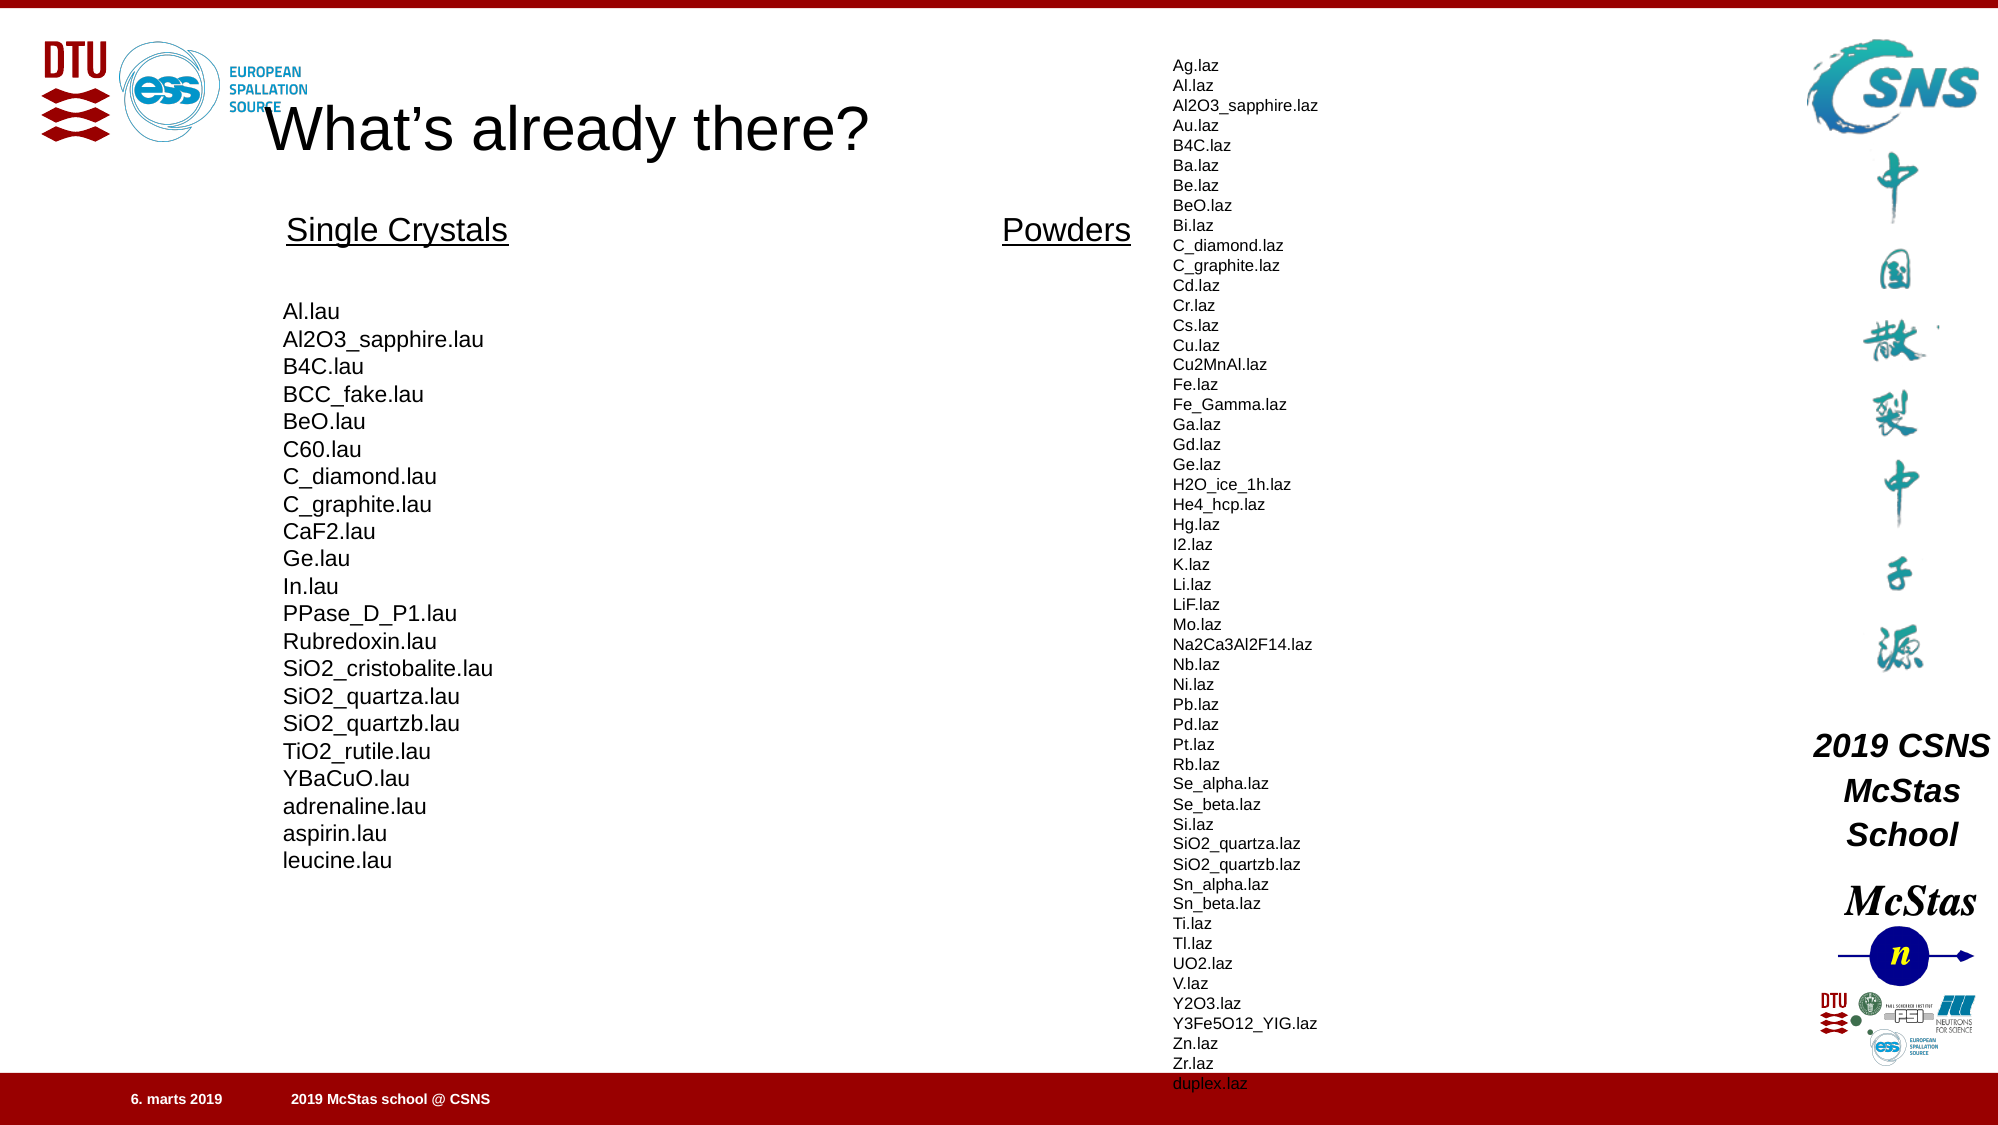

Ag.laz
Al.laz
Al2O3_sapphire.laz
Au.laz
B4C.laz
Ba.laz
Be.laz
BeO.laz
Bi.laz
C_diamond.laz
C_graphite.laz
Cd.laz
Cr.laz
Cs.laz
Cu.laz
Cu2MnAl.laz
Fe.laz
Fe_Gamma.laz
Ga.laz
Gd.laz
Ge.laz
H2O_ice_1h.laz
He4_hcp.laz
Hg.laz
I2.laz
K.laz
Li.laz
LiF.laz
Mo.laz
Na2Ca3Al2F14.laz
Nb.laz
Ni.laz
Pb.laz
Pd.laz
Pt.laz
Rb.laz
Se_alpha.laz
Se_beta.laz
Si.laz
SiO2_quartza.laz
SiO2_quartzb.laz
Sn_alpha.laz
Sn_beta.laz
Ti.laz
Tl.laz
UO2.laz
V.laz
Y2O3.laz
Y3Fe5O12_YIG.laz
Zn.laz
Zr.laz
duplex.laz
What’s already there?
Single Crystals
Powders
Al.lau
Al2O3_sapphire.lau
B4C.lau
BCC_fake.lau
BeO.lau
C60.lau
C_diamond.lau
C_graphite.lau
CaF2.lau
Ge.lau
In.lau
PPase_D_P1.lau
Rubredoxin.lau
SiO2_cristobalite.lau
SiO2_quartza.lau
SiO2_quartzb.lau
TiO2_rutile.lau
YBaCuO.lau
adrenaline.lau
aspirin.lau
leucine.lau
32